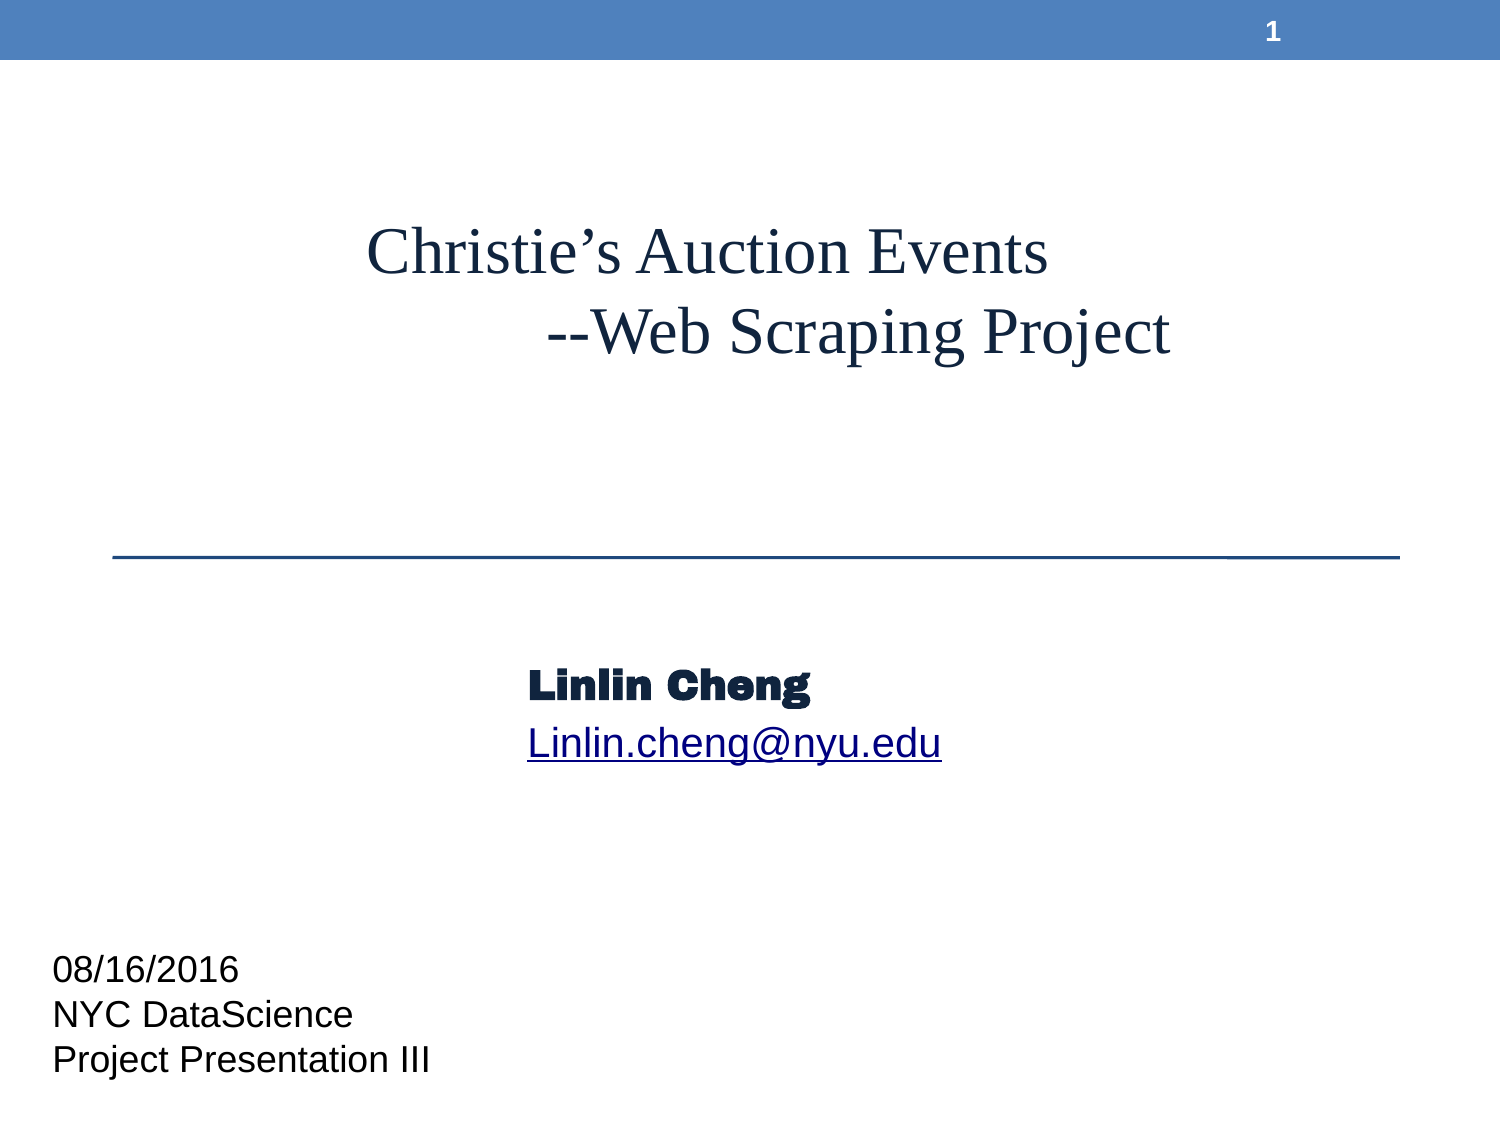

1
    Christie’s Auction Events
                       --Web Scraping Project
Linlin Cheng
Linlin.cheng@nyu.edu

08/16/2016
NYC DataScience
Project Presentation III